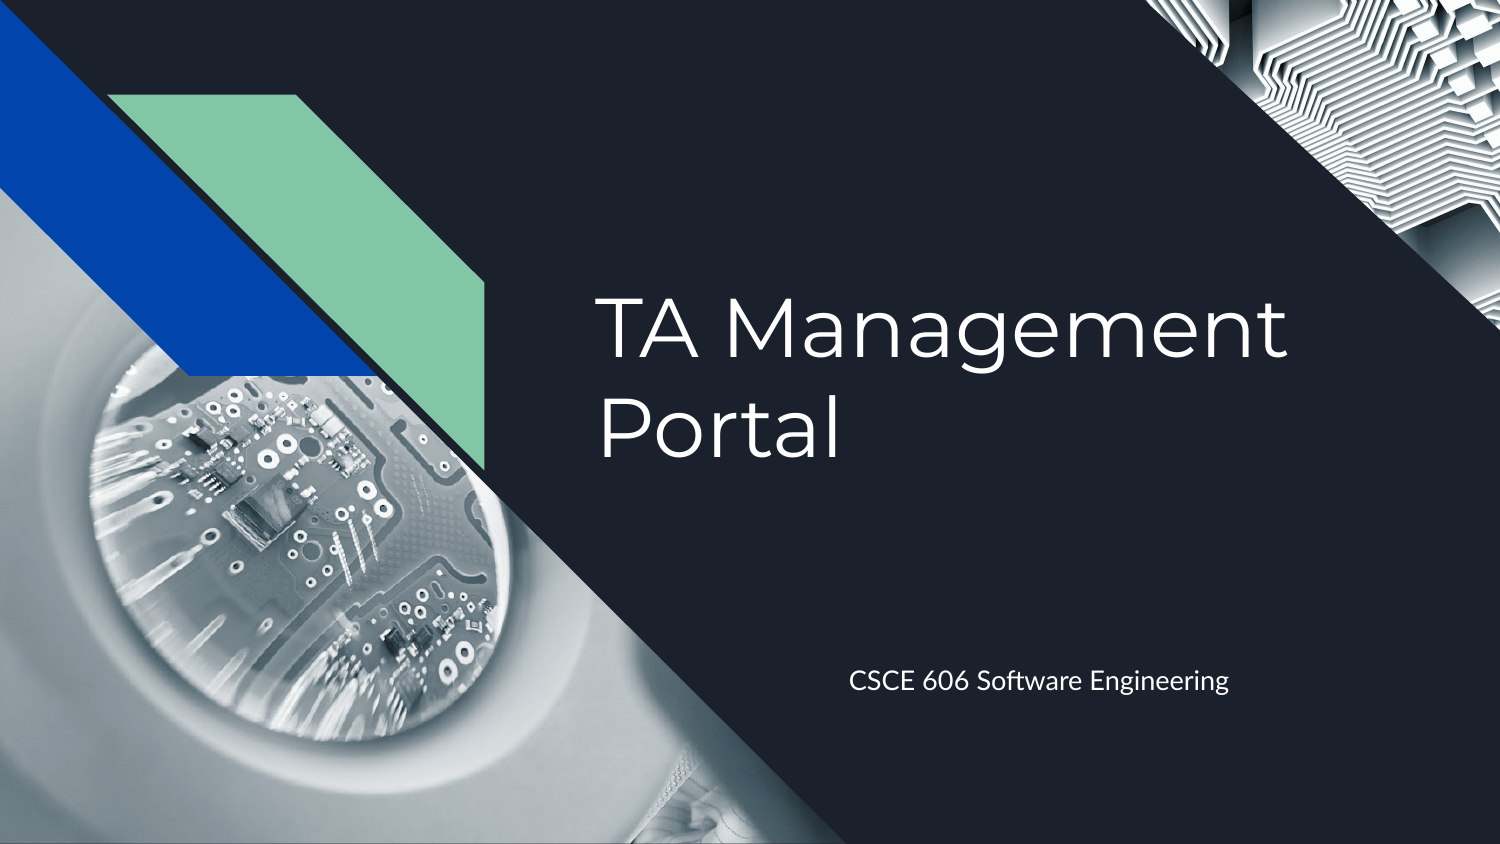

# TA Management Portal
CSCE 606 Software Engineering